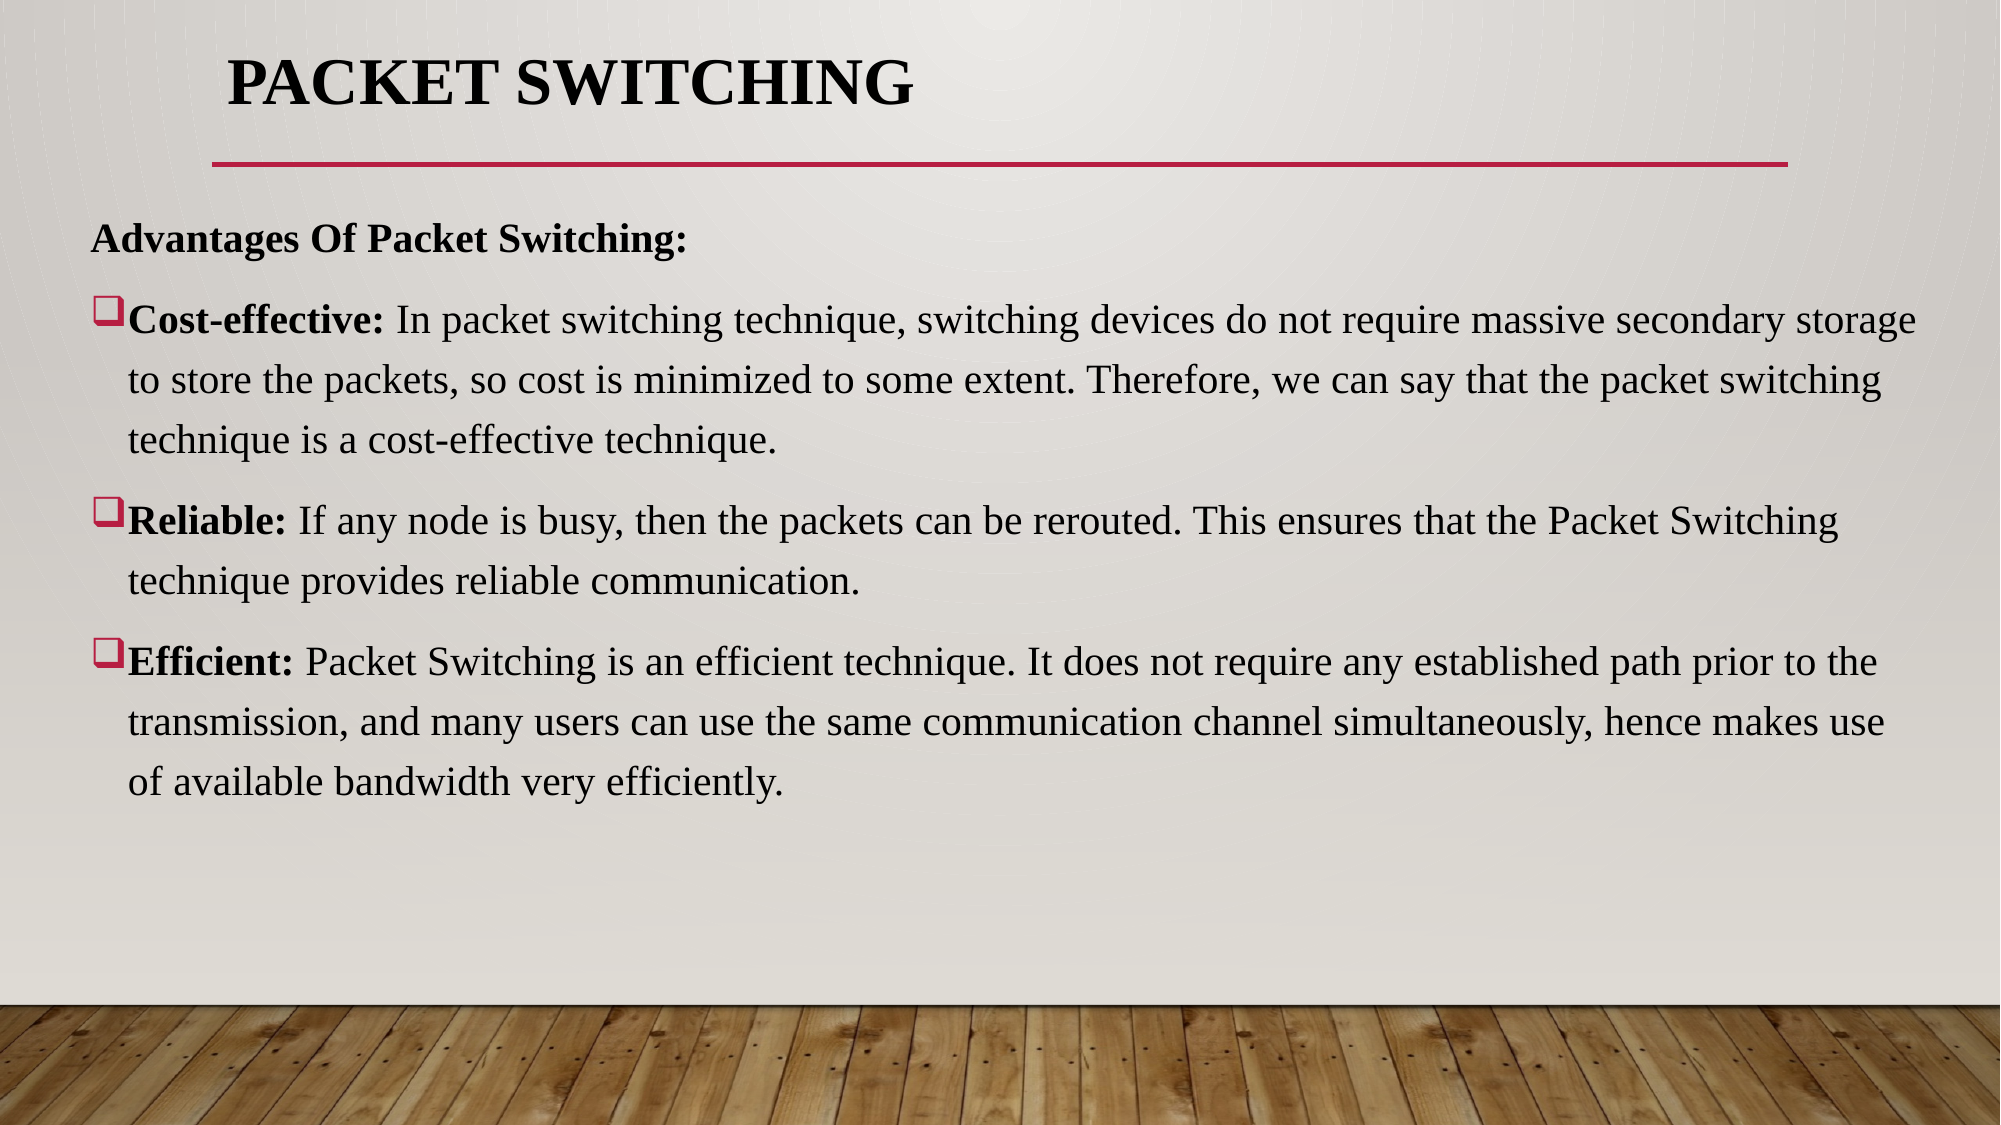

# Packet Switching
Advantages Of Packet Switching:
Cost-effective: In packet switching technique, switching devices do not require massive secondary storage to store the packets, so cost is minimized to some extent. Therefore, we can say that the packet switching technique is a cost-effective technique.
Reliable: If any node is busy, then the packets can be rerouted. This ensures that the Packet Switching technique provides reliable communication.
Efficient: Packet Switching is an efficient technique. It does not require any established path prior to the transmission, and many users can use the same communication channel simultaneously, hence makes use of available bandwidth very efficiently.